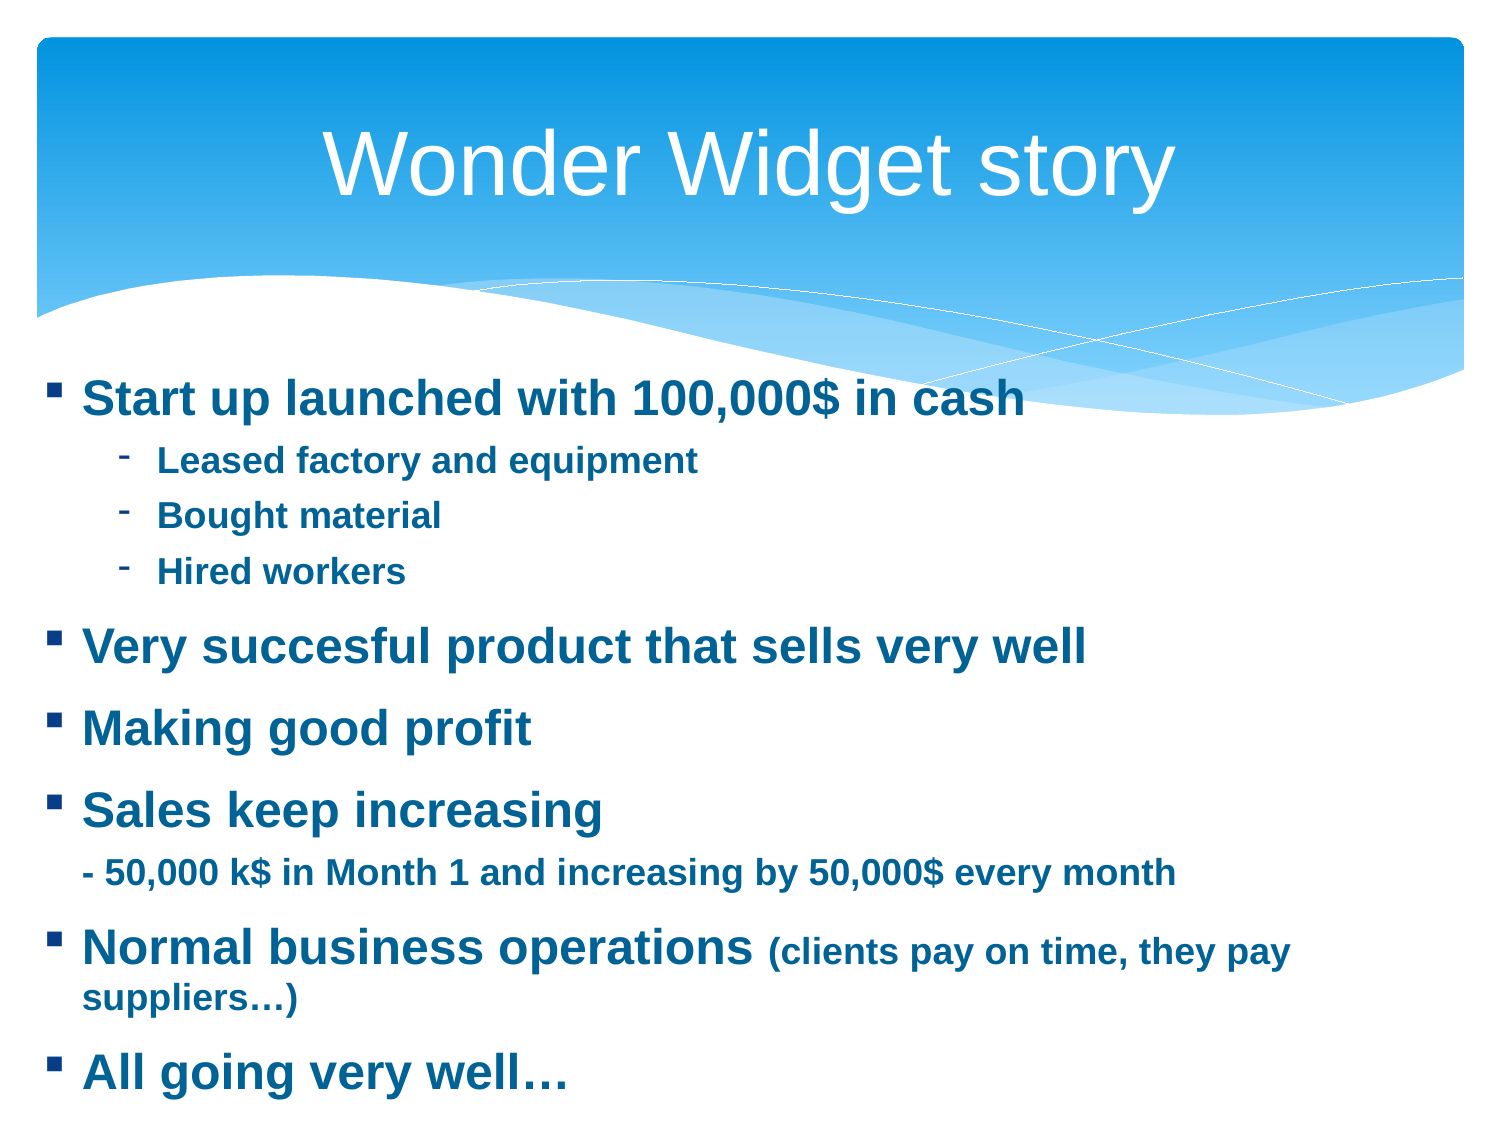

# Wonder Widget story

Start up launched with 100,000$ in cash
Leased factory and equipment
Bought material
Hired workers
Very succesful product that sells very well
Making good profit
Sales keep increasing
	- 50,000 k$ in Month 1 and increasing by 50,000$ every month
Normal business operations (clients pay on time, they pay suppliers…)
All going very well…